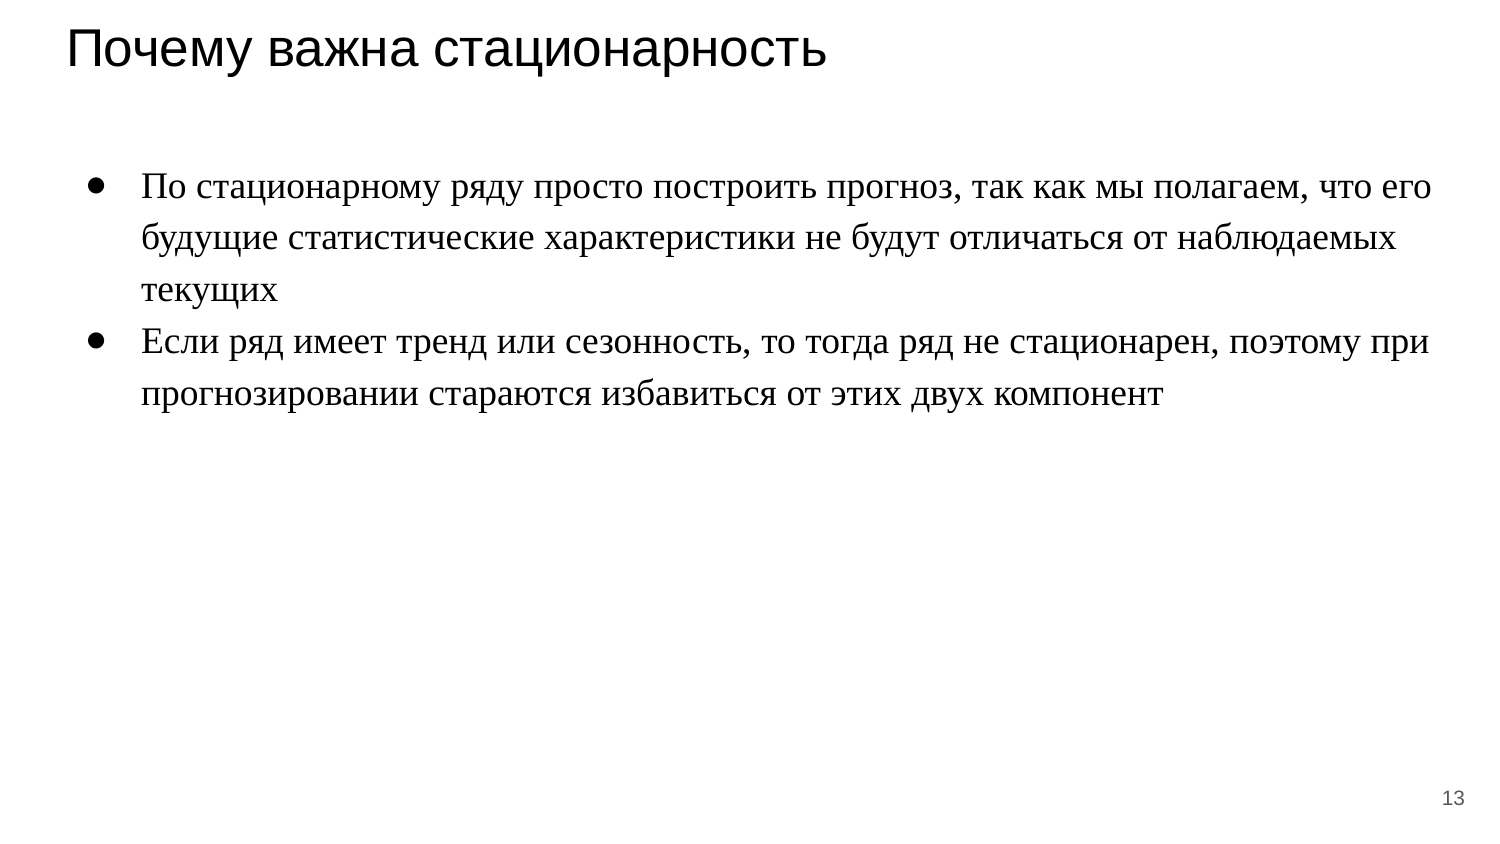

# Почему важна стационарность
По стационарному ряду просто построить прогноз, так как мы полагаем, что его будущие статистические характеристики не будут отличаться от наблюдаемых текущих
Если ряд имеет тренд или сезонность, то тогда ряд не стационарен, поэтому при прогнозировании стараются избавиться от этих двух компонент
13